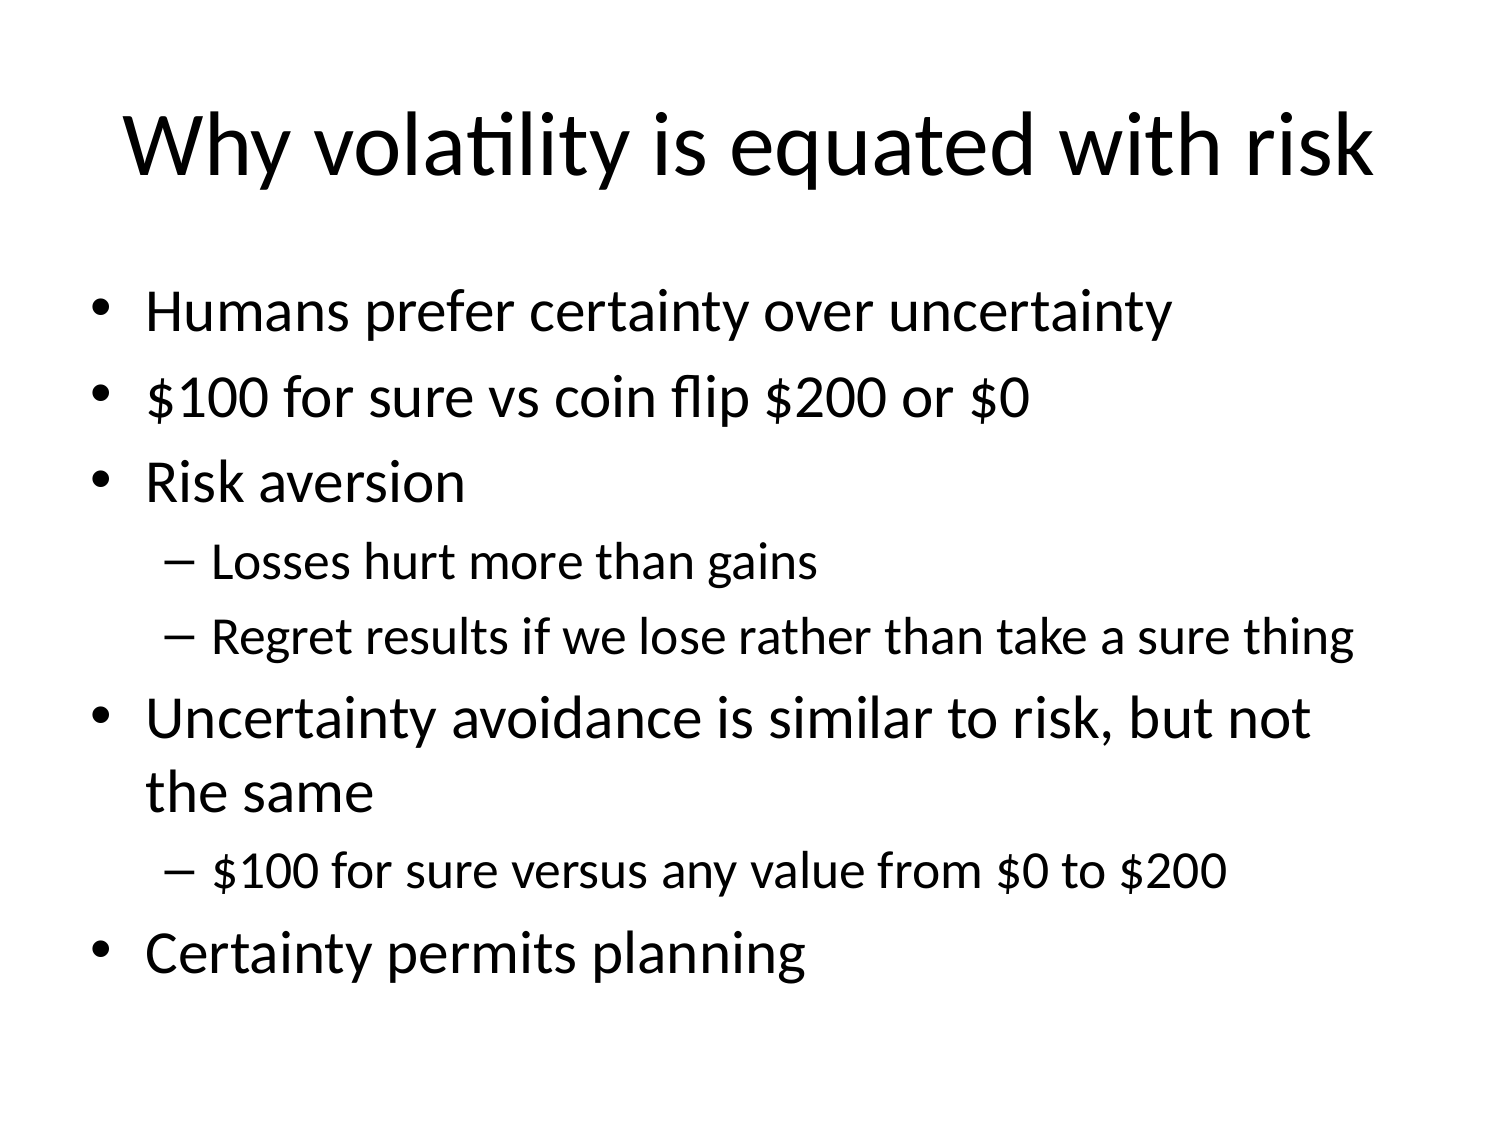

# Why volatility is equated with risk
Humans prefer certainty over uncertainty
$100 for sure vs coin flip $200 or $0
Risk aversion
Losses hurt more than gains
Regret results if we lose rather than take a sure thing
Uncertainty avoidance is similar to risk, but not the same
$100 for sure versus any value from $0 to $200
Certainty permits planning